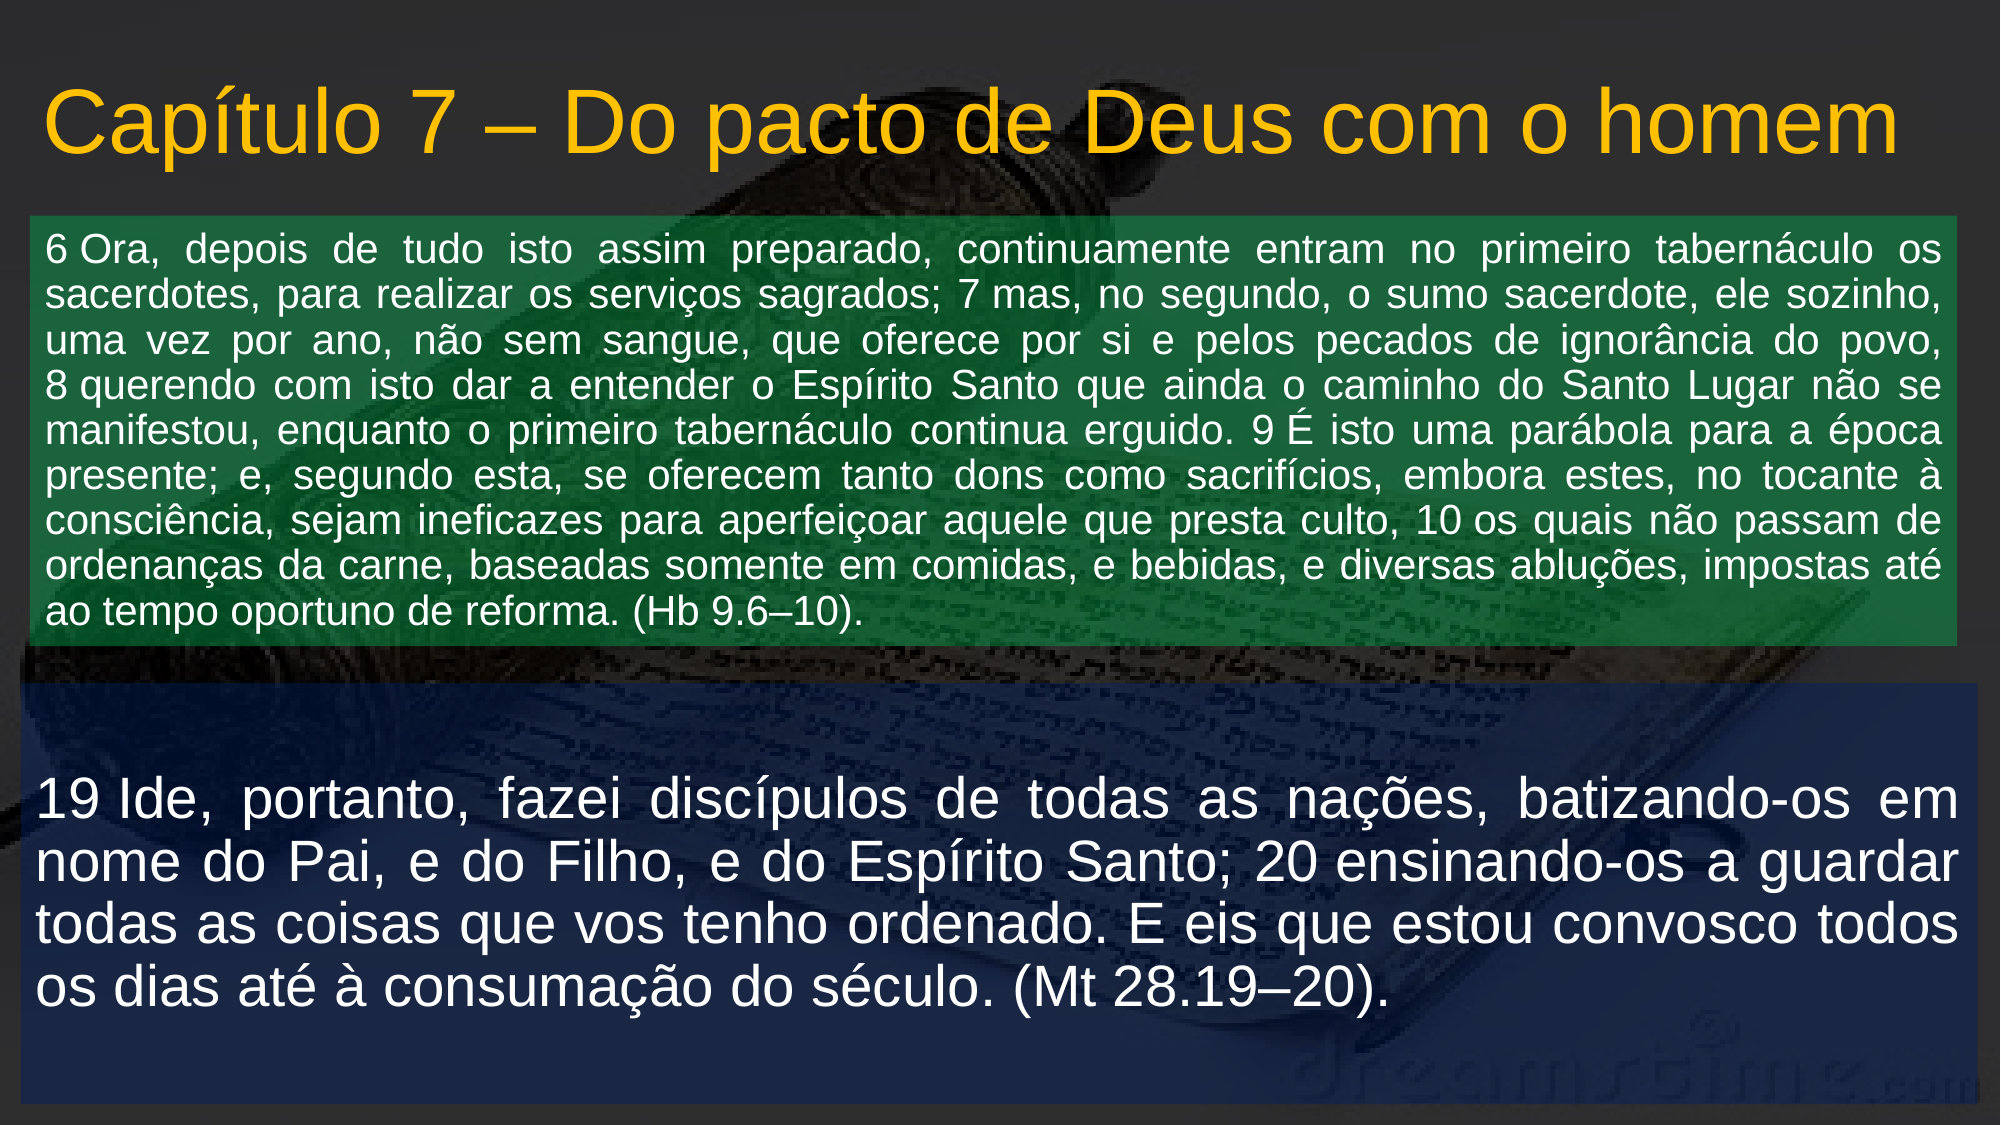

# Capítulo 7 – Do pacto de Deus com o homem
6 Ora, depois de tudo isto assim preparado, continuamente entram no primeiro tabernáculo os sacerdotes, para realizar os serviços sagrados; 7 mas, no segundo, o sumo sacerdote, ele sozinho, uma vez por ano, não sem sangue, que oferece por si e pelos pecados de ignorância do povo, 8 querendo com isto dar a entender o Espírito Santo que ainda o caminho do Santo Lugar não se manifestou, enquanto o primeiro tabernáculo continua erguido. 9 É isto uma parábola para a época presente; e, segundo esta, se oferecem tanto dons como sacrifícios, embora estes, no tocante à consciência, sejam ineficazes para aperfeiçoar aquele que presta culto, 10 os quais não passam de ordenanças da carne, baseadas somente em comidas, e bebidas, e diversas abluções, impostas até ao tempo oportuno de reforma. (Hb 9.6–10).
19 Ide, portanto, fazei discípulos de todas as nações, batizando-os em nome do Pai, e do Filho, e do Espírito Santo; 20 ensinando-os a guardar todas as coisas que vos tenho ordenado. E eis que estou convosco todos os dias até à consumação do século. (Mt 28.19–20).